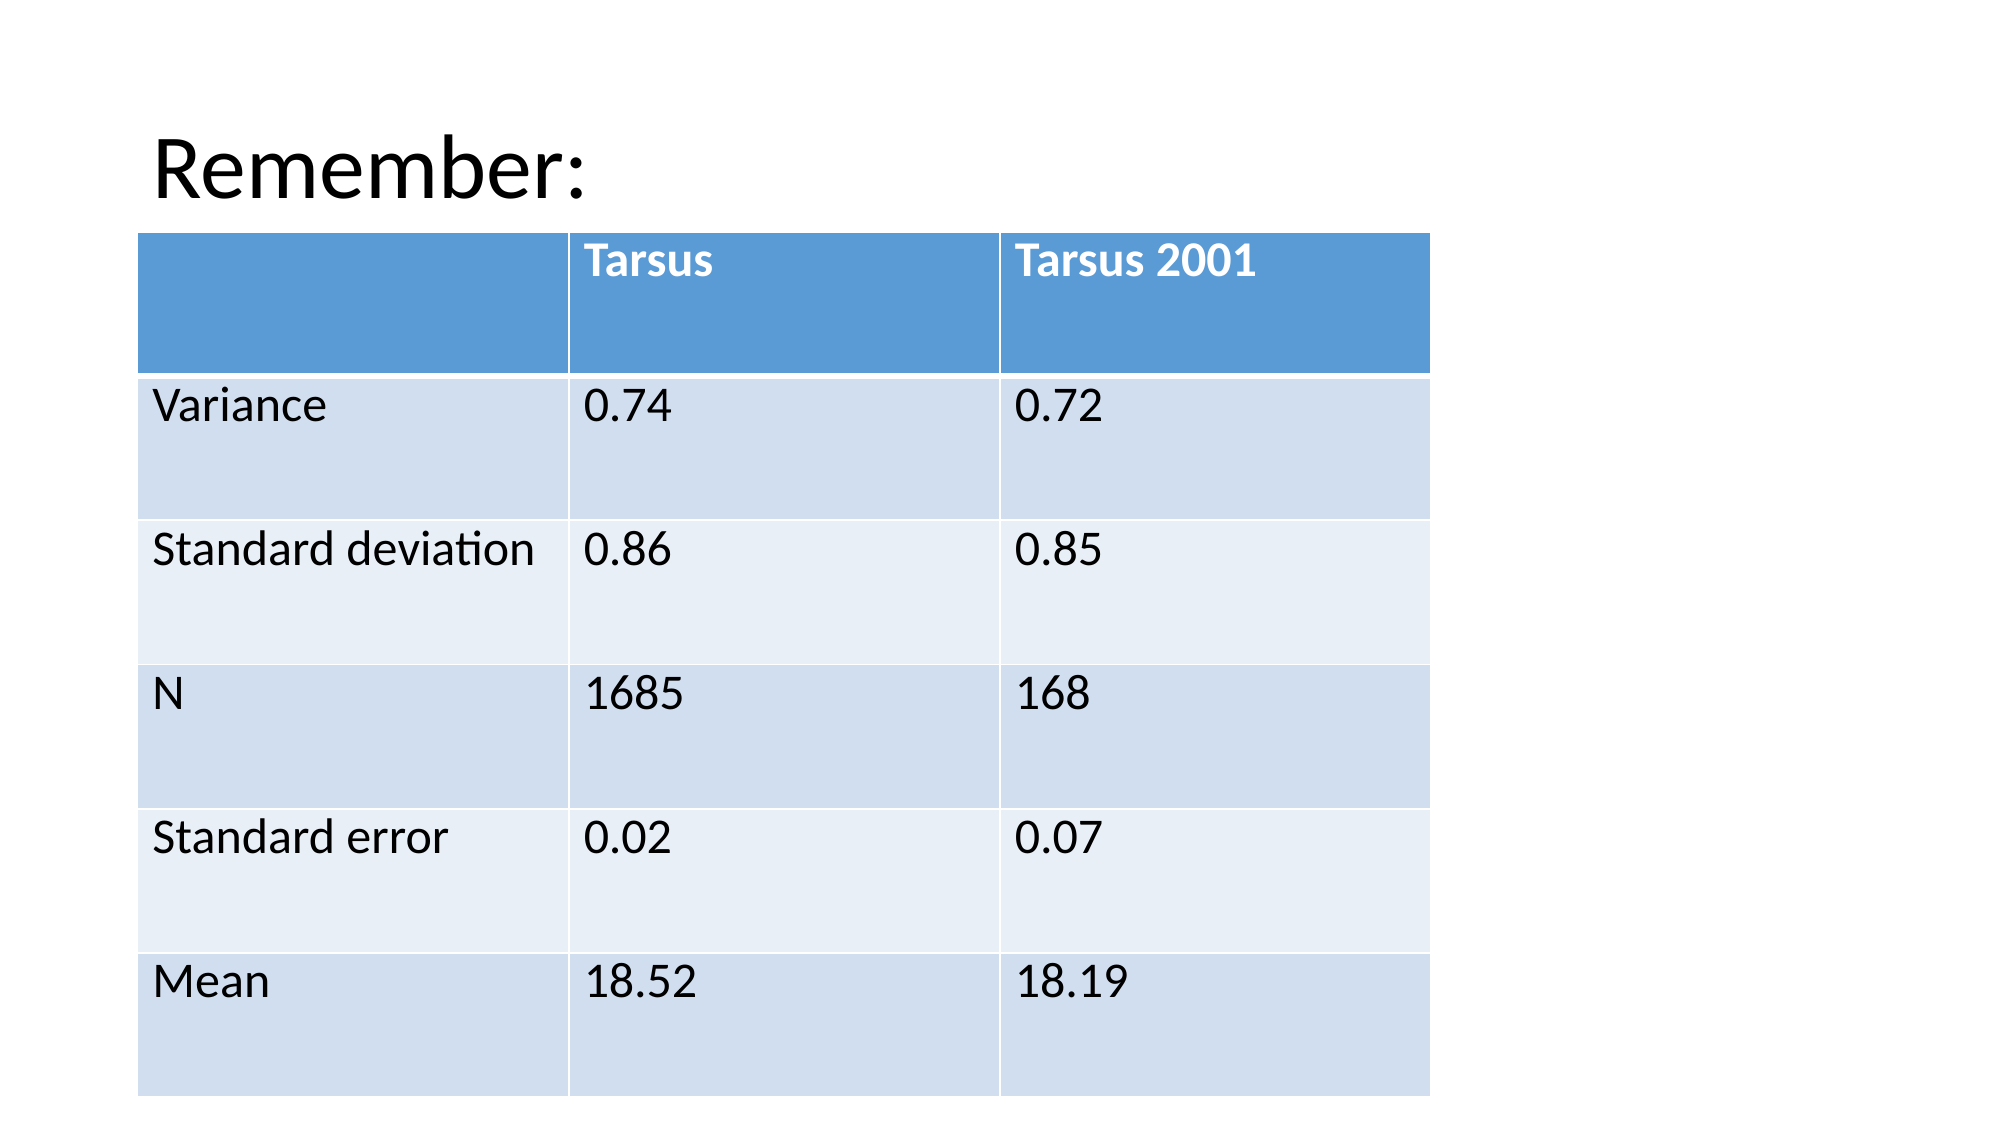

# Remember:
|  | Tarsus | Tarsus 2001 |
| --- | --- | --- |
| Variance | 0.74 | 0.72 |
| Standard deviation | 0.86 | 0.85 |
| N | 1685 | 168 |
| Standard error | 0.02 | 0.07 |
| Mean | 18.52 | 18.19 |